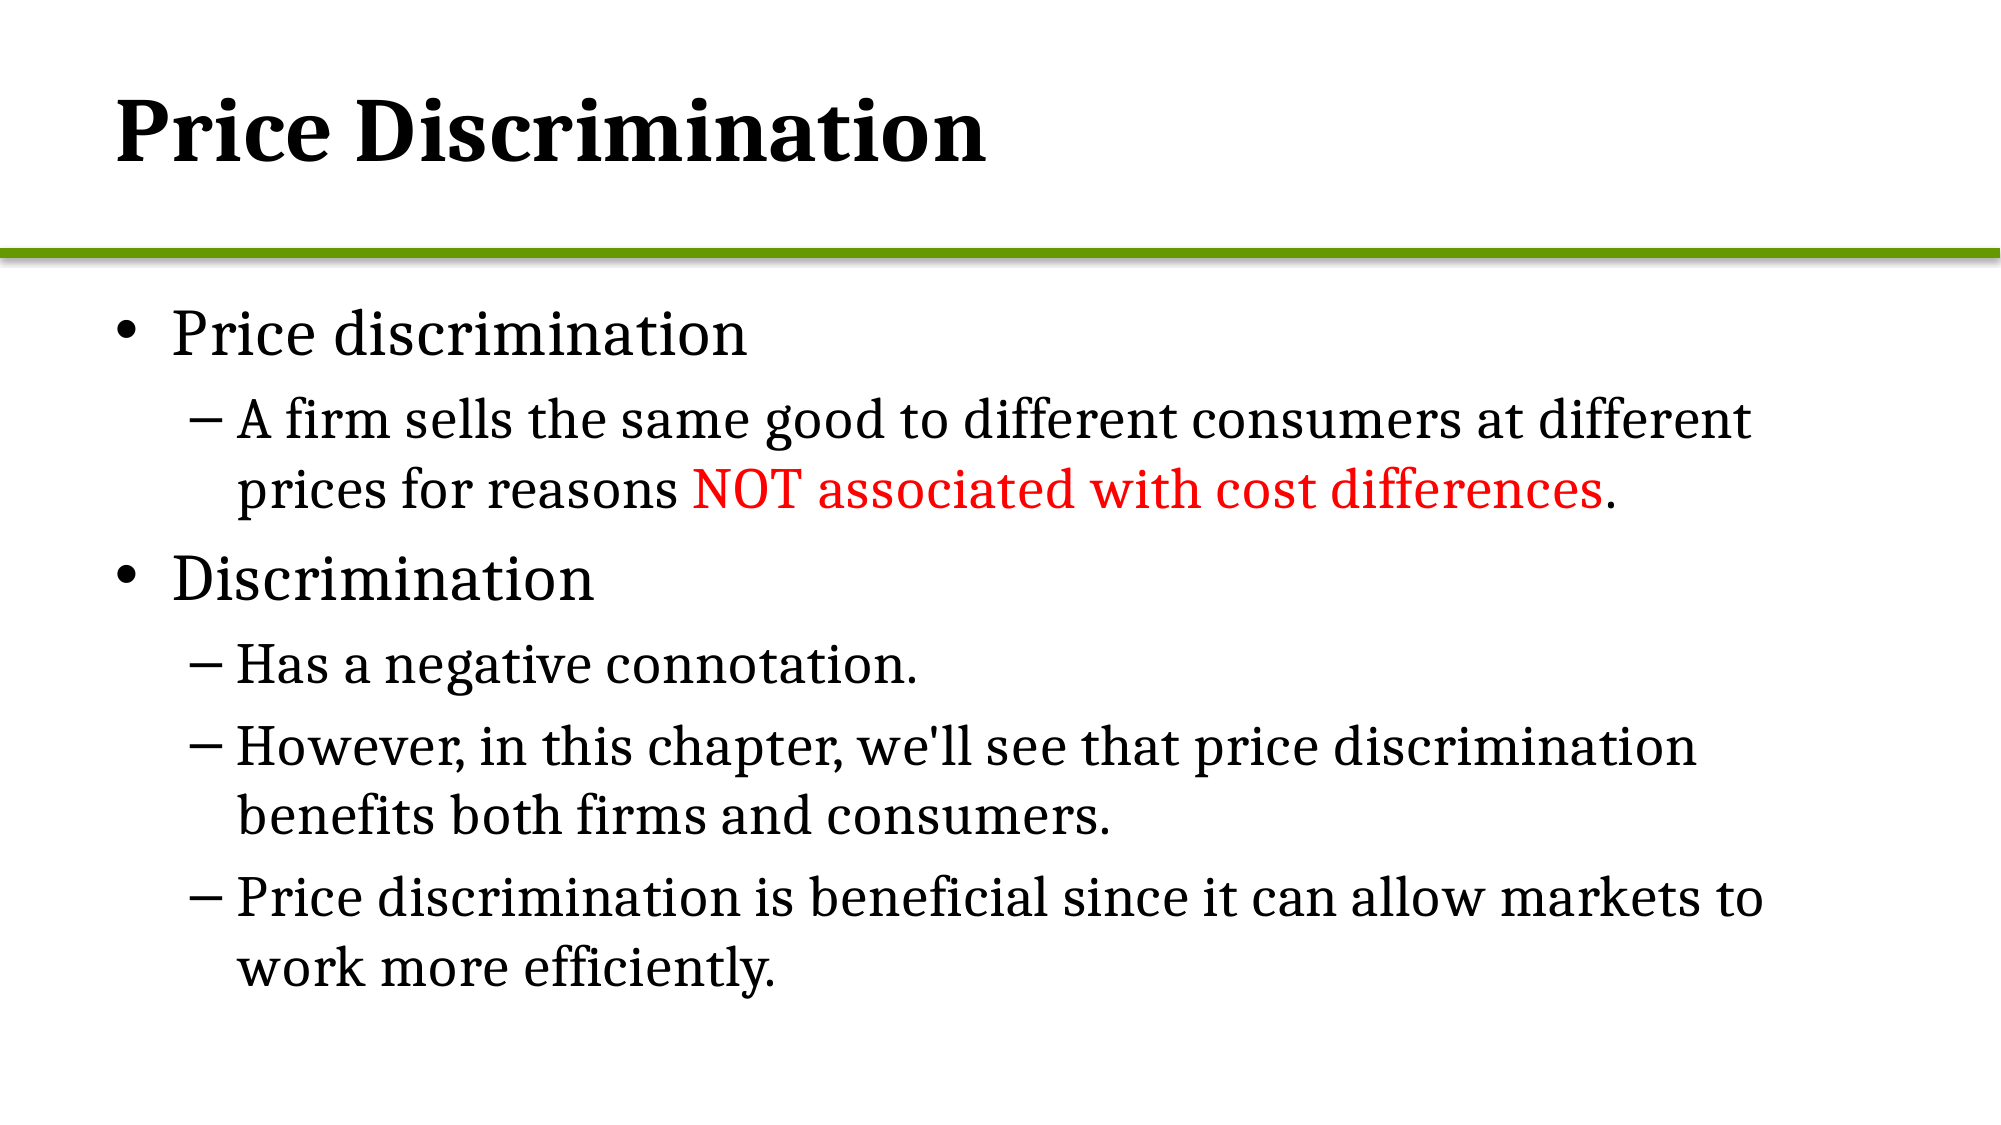

# Price Discrimination
Price discrimination
A firm sells the same good to different consumers at different prices for reasons NOT associated with cost differences.
Discrimination
Has a negative connotation.
However, in this chapter, we'll see that price discrimination benefits both firms and consumers.
Price discrimination is beneficial since it can allow markets to work more efficiently.